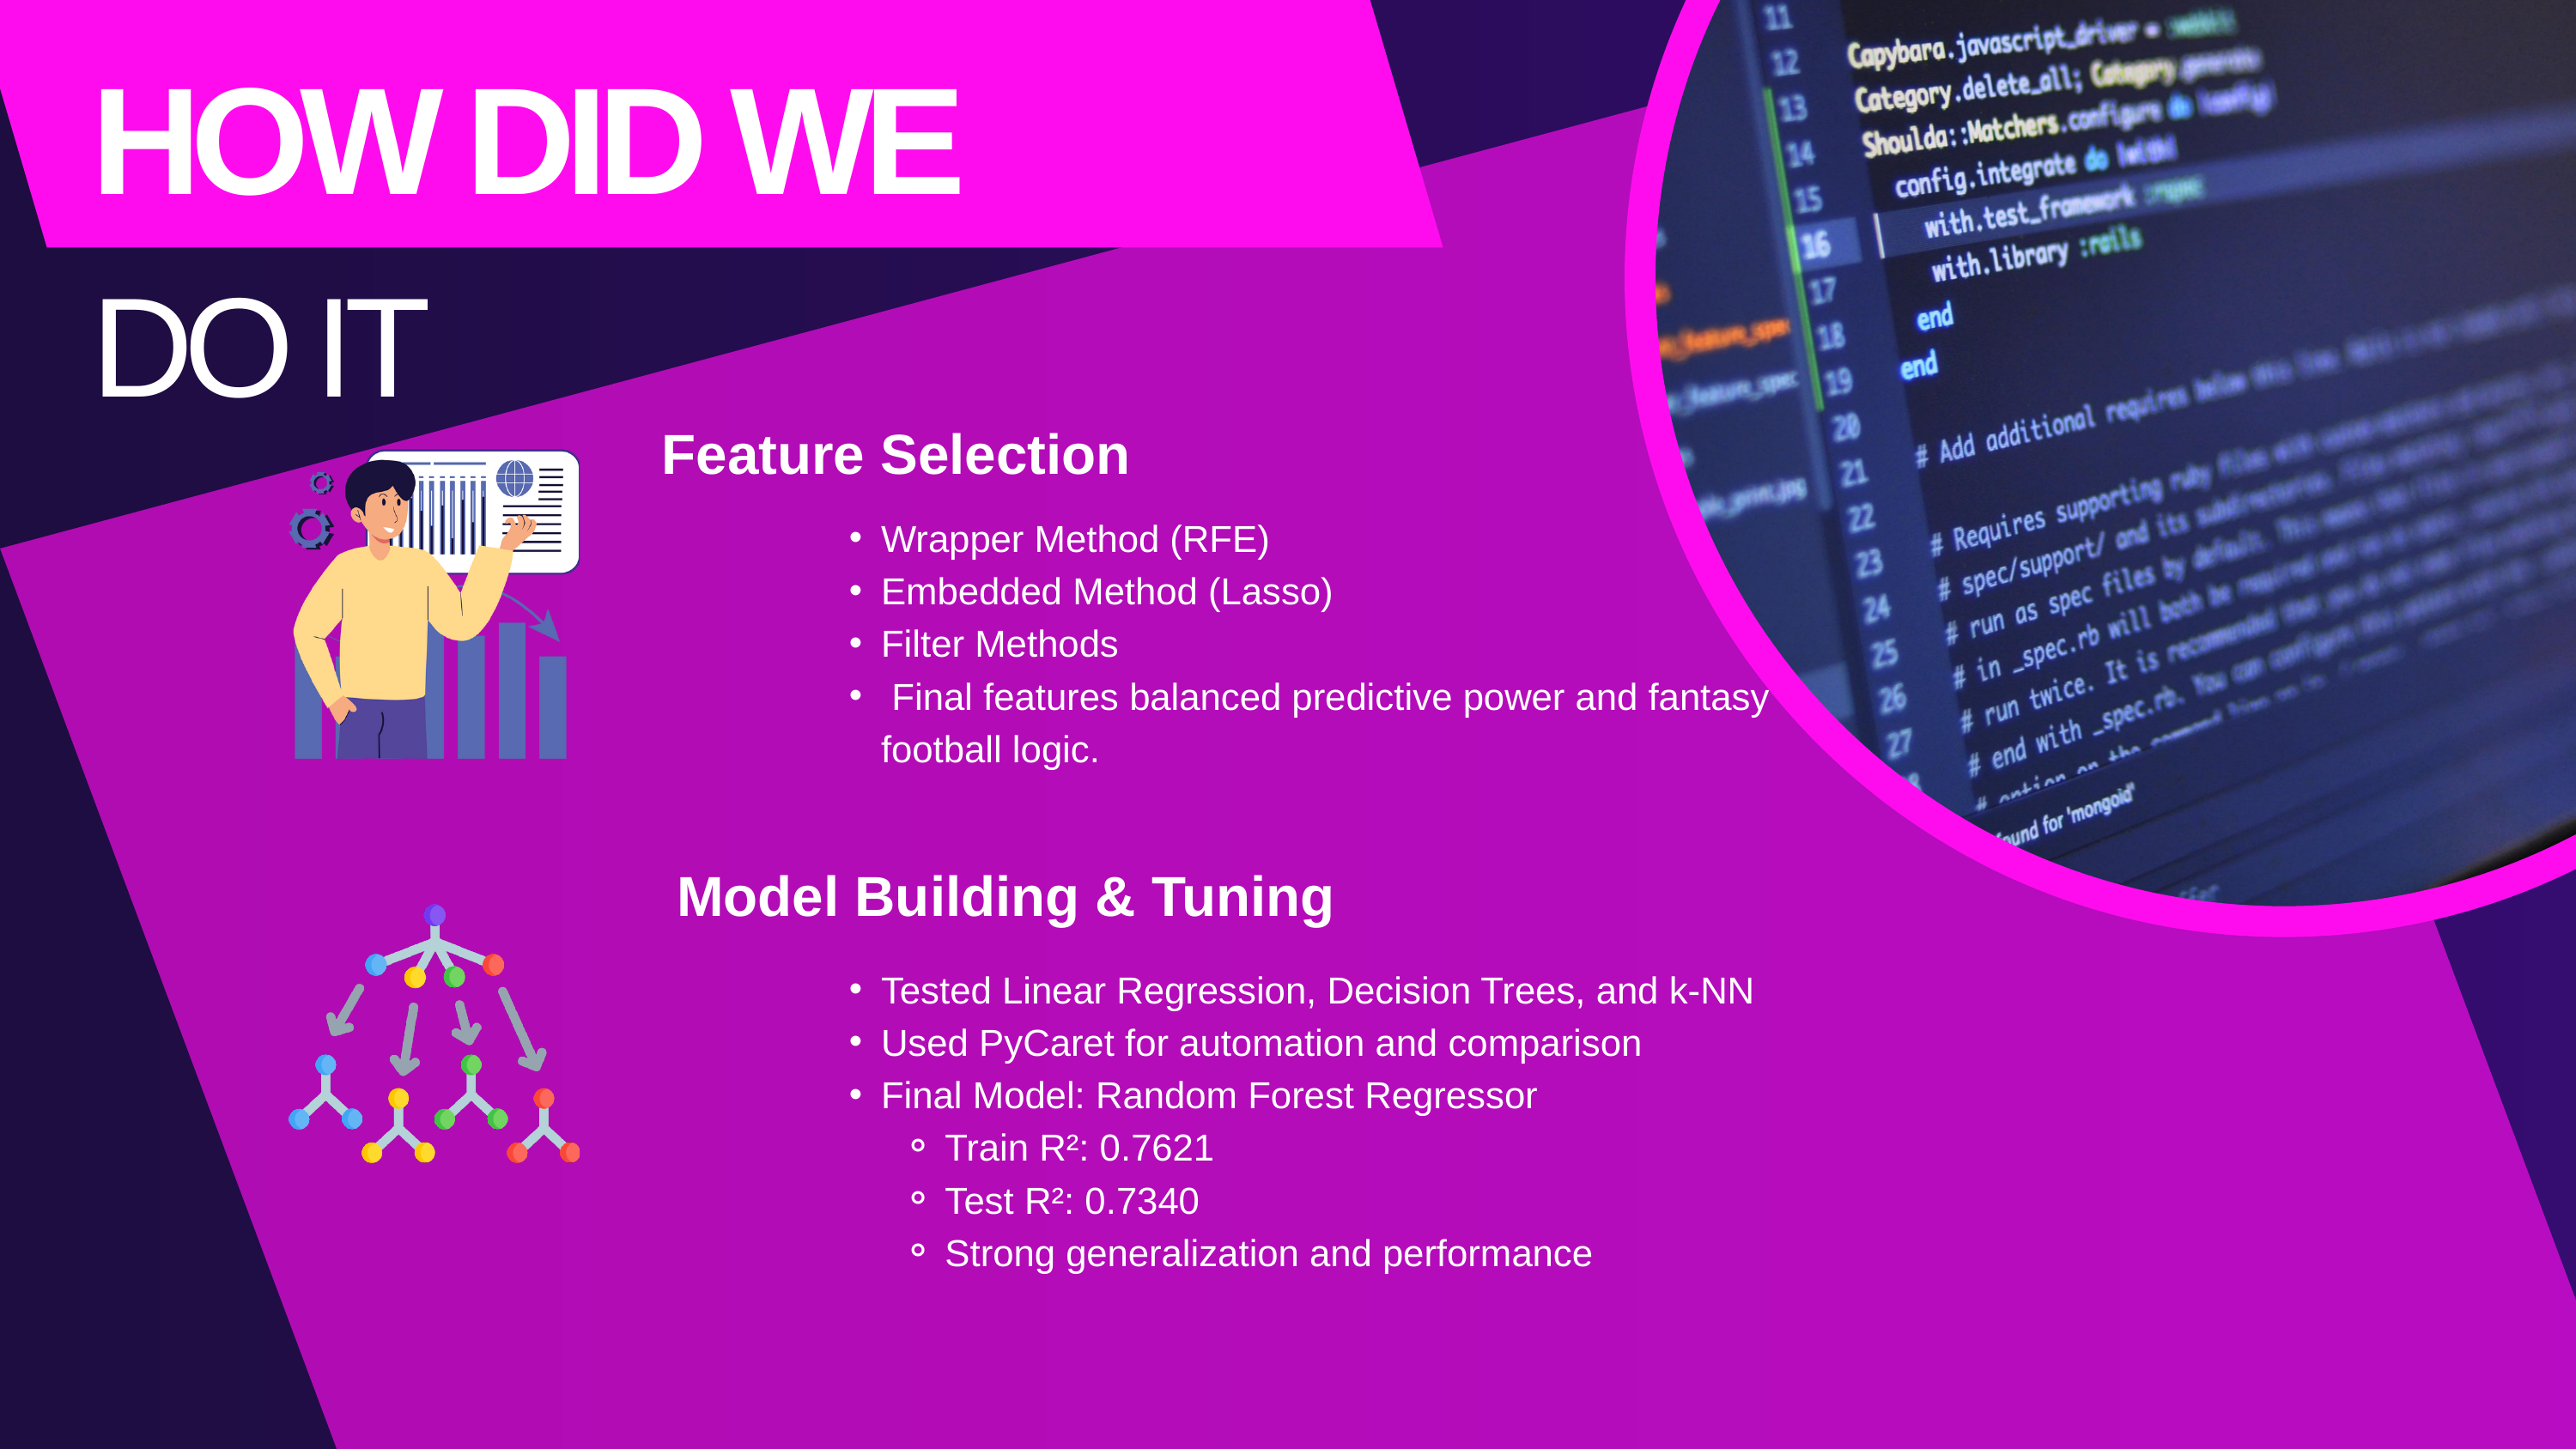

HOW DID WE

DO IT
 Feature Selection

Wrapper Method (RFE)
Embedded Method (Lasso)
Filter Methods
 Final features balanced predictive power and fantasy football logic.

Model Building & Tuning

Tested Linear Regression, Decision Trees, and k-NN
Used PyCaret for automation and comparison
Final Model: Random Forest Regressor
Train R²: 0.7621
Test R²: 0.7340
Strong generalization and performance